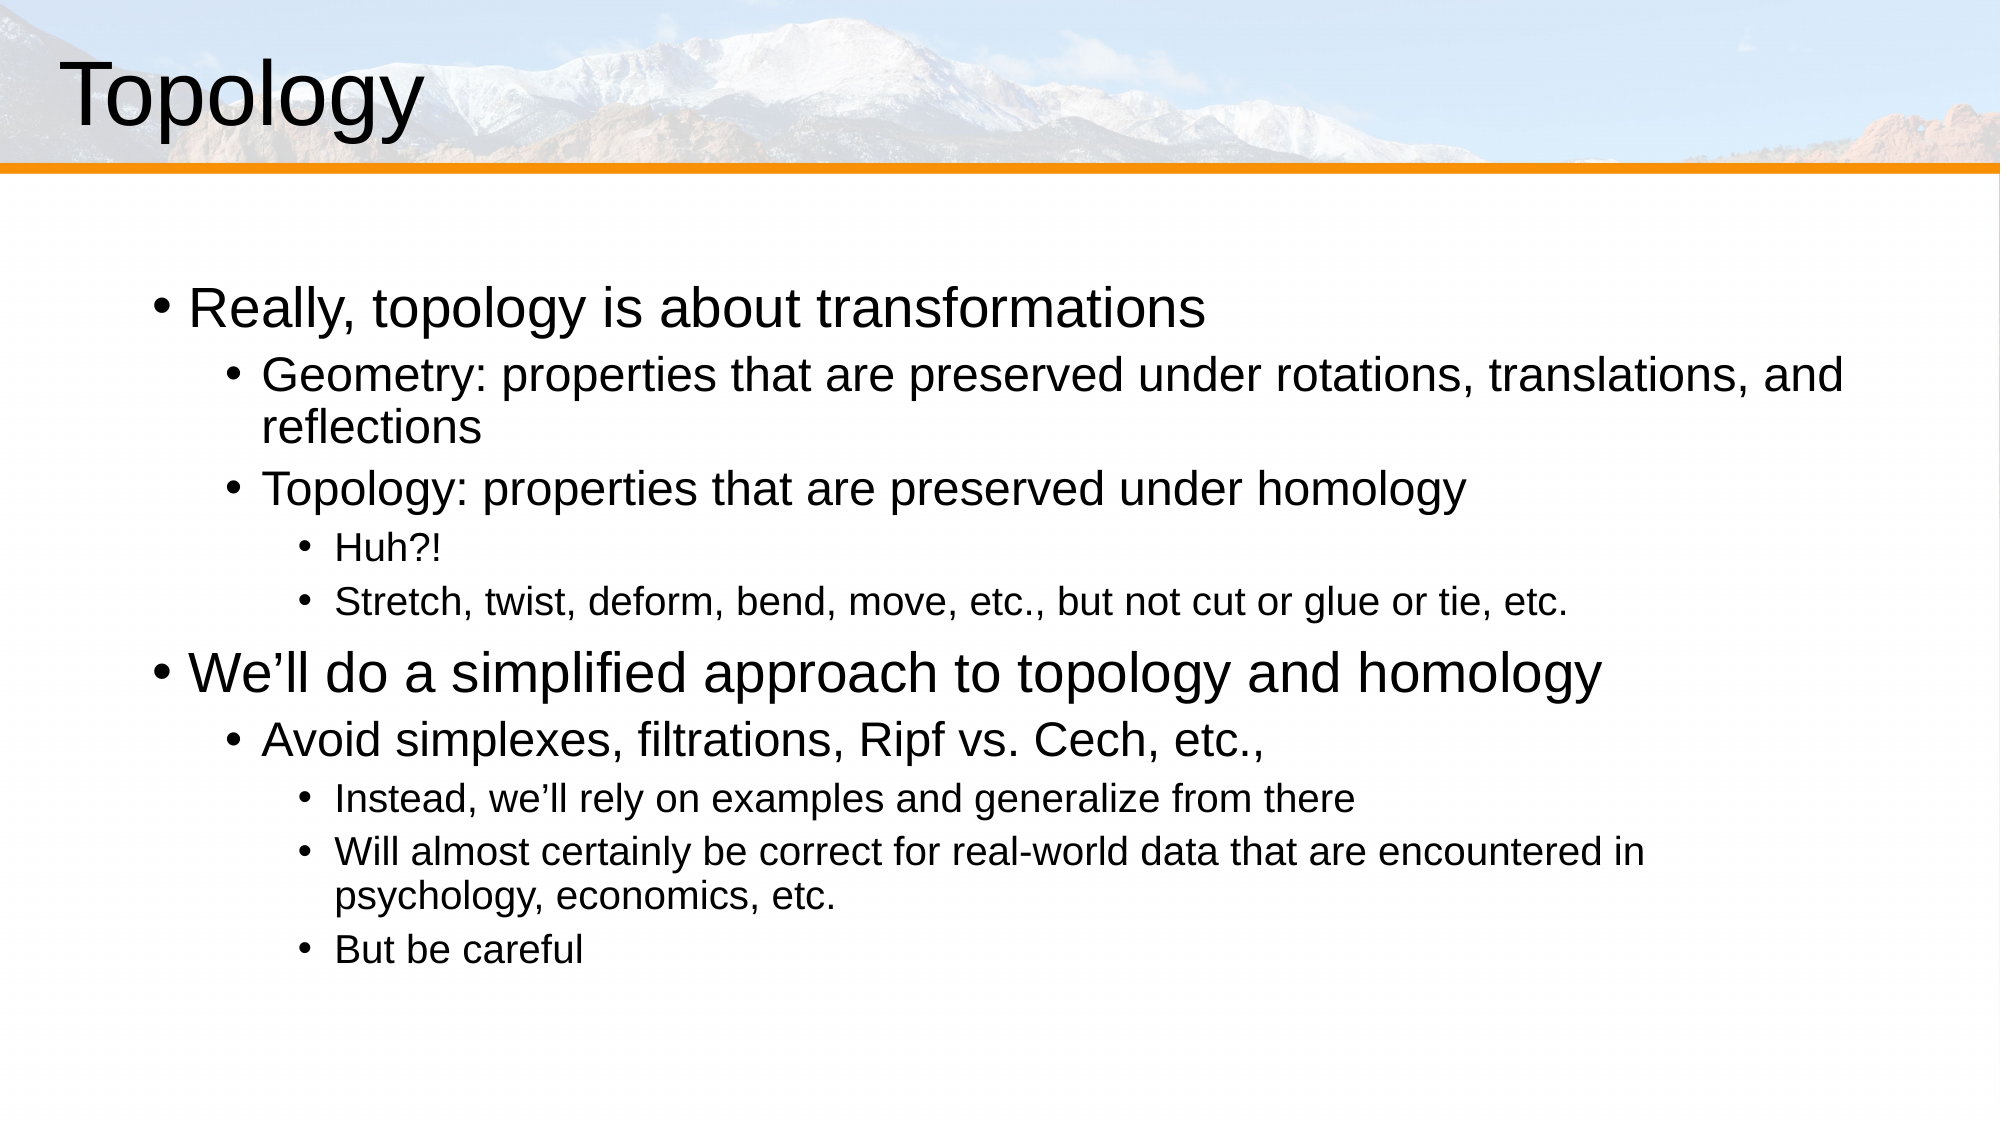

# Topology
Really, topology is about transformations
Geometry: properties that are preserved under rotations, translations, and reflections
Topology: properties that are preserved under homology
Huh?!
Stretch, twist, deform, bend, move, etc., but not cut or glue or tie, etc.
We’ll do a simplified approach to topology and homology
Avoid simplexes, filtrations, Ripf vs. Cech, etc.,
Instead, we’ll rely on examples and generalize from there
Will almost certainly be correct for real-world data that are encountered in psychology, economics, etc.
But be careful